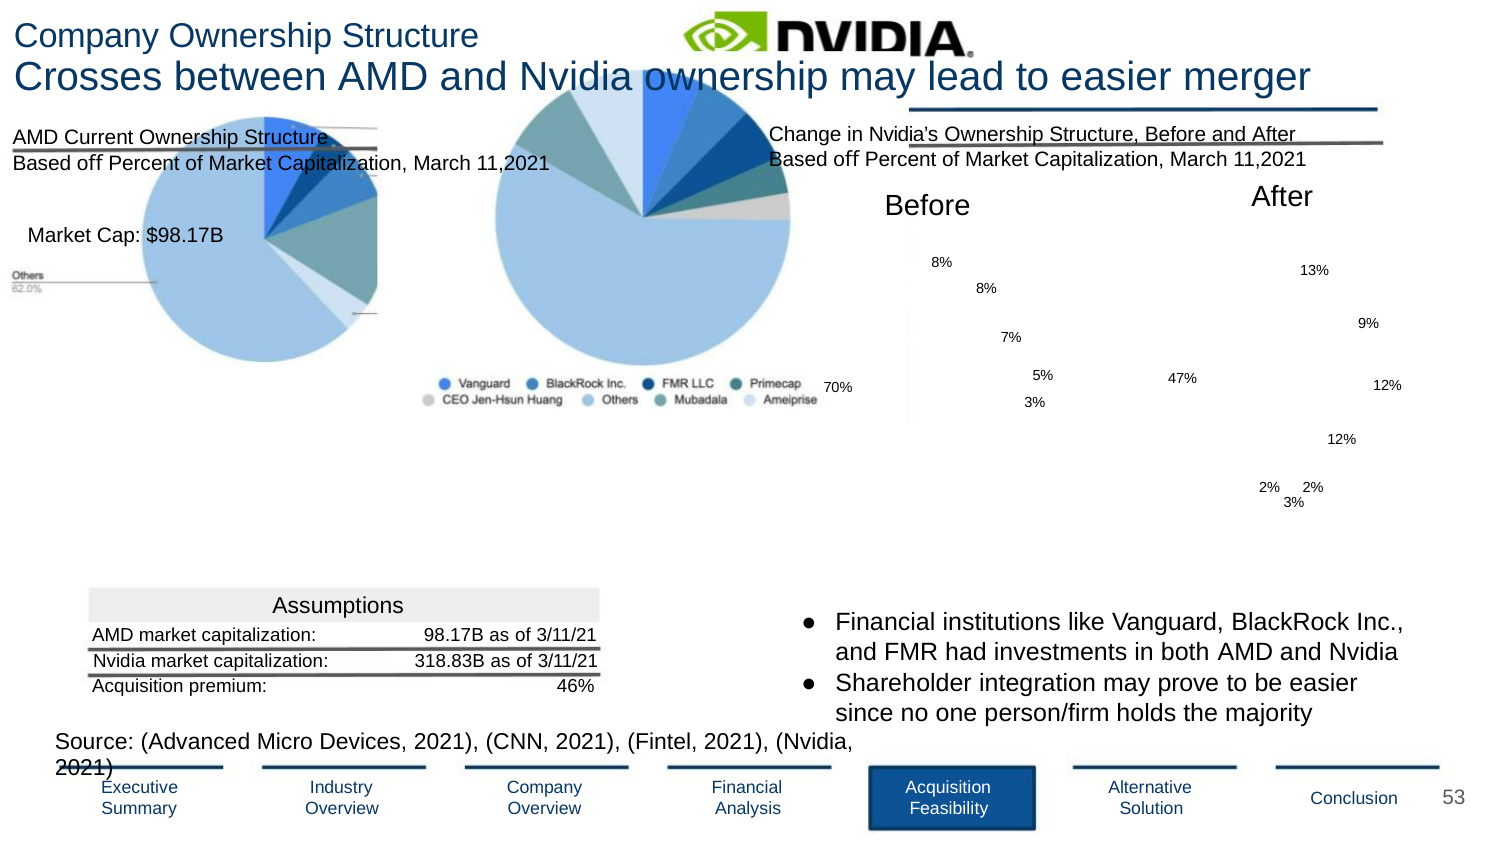

Company Ownership Structure
Crosses between AMD and Nvidia ownership may lead to easier merger
Change in Nvidia’s Ownership Structure, Before and After
Based oﬀ Percent of Market Capitalization, March 11,2021
AMD Current Ownership Structure
Based oﬀ Percent of Market Capitalization, March 11,2021
After
Before
Market Cap: $98.17B
8%
13%
8%
9%
7%
5%
3%
47%
12%
70%
12%
2%
2%
3%
Assumptions
● Financial institutions like Vanguard, BlackRock Inc.,
and FMR had investments in both AMD and Nvidia
● Shareholder integration may prove to be easier
since no one person/ﬁrm holds the majority
AMD market capitalization:
Nvidia market capitalization:
Acquisition premium:
98.17B as of 3/11/21
318.83B as of 3/11/21
46%
Source: (Advanced Micro Devices, 2021), (CNN, 2021), (Fintel, 2021), (Nvidia, 2021)
Executive
Summary
Industry
Overview
Company
Overview
Financial
Analysis
Acquisition
Feasibility
Alternative
Solution
53
Conclusion